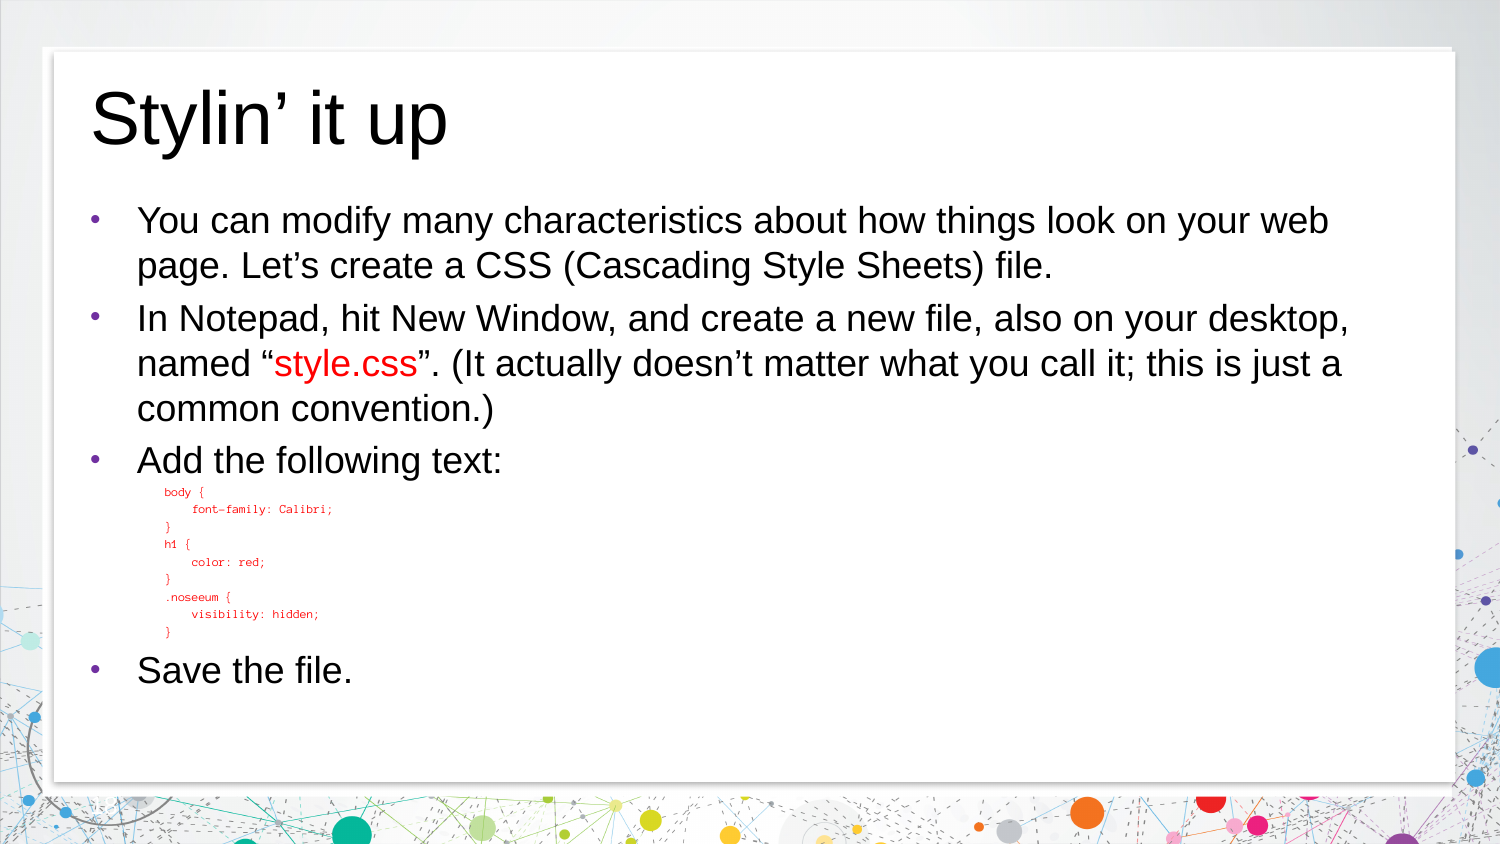

# Stylin’ it up
You can modify many characteristics about how things look on your web page. Let’s create a CSS (Cascading Style Sheets) file.
In Notepad, hit New Window, and create a new file, also on your desktop, named “style.css”. (It actually doesn’t matter what you call it; this is just a common convention.)
Add the following text:
body {
    font-family: Calibri;
}
h1 {
    color: red;
}
.noseeum {
    visibility: hidden;
}
Save the file.
18